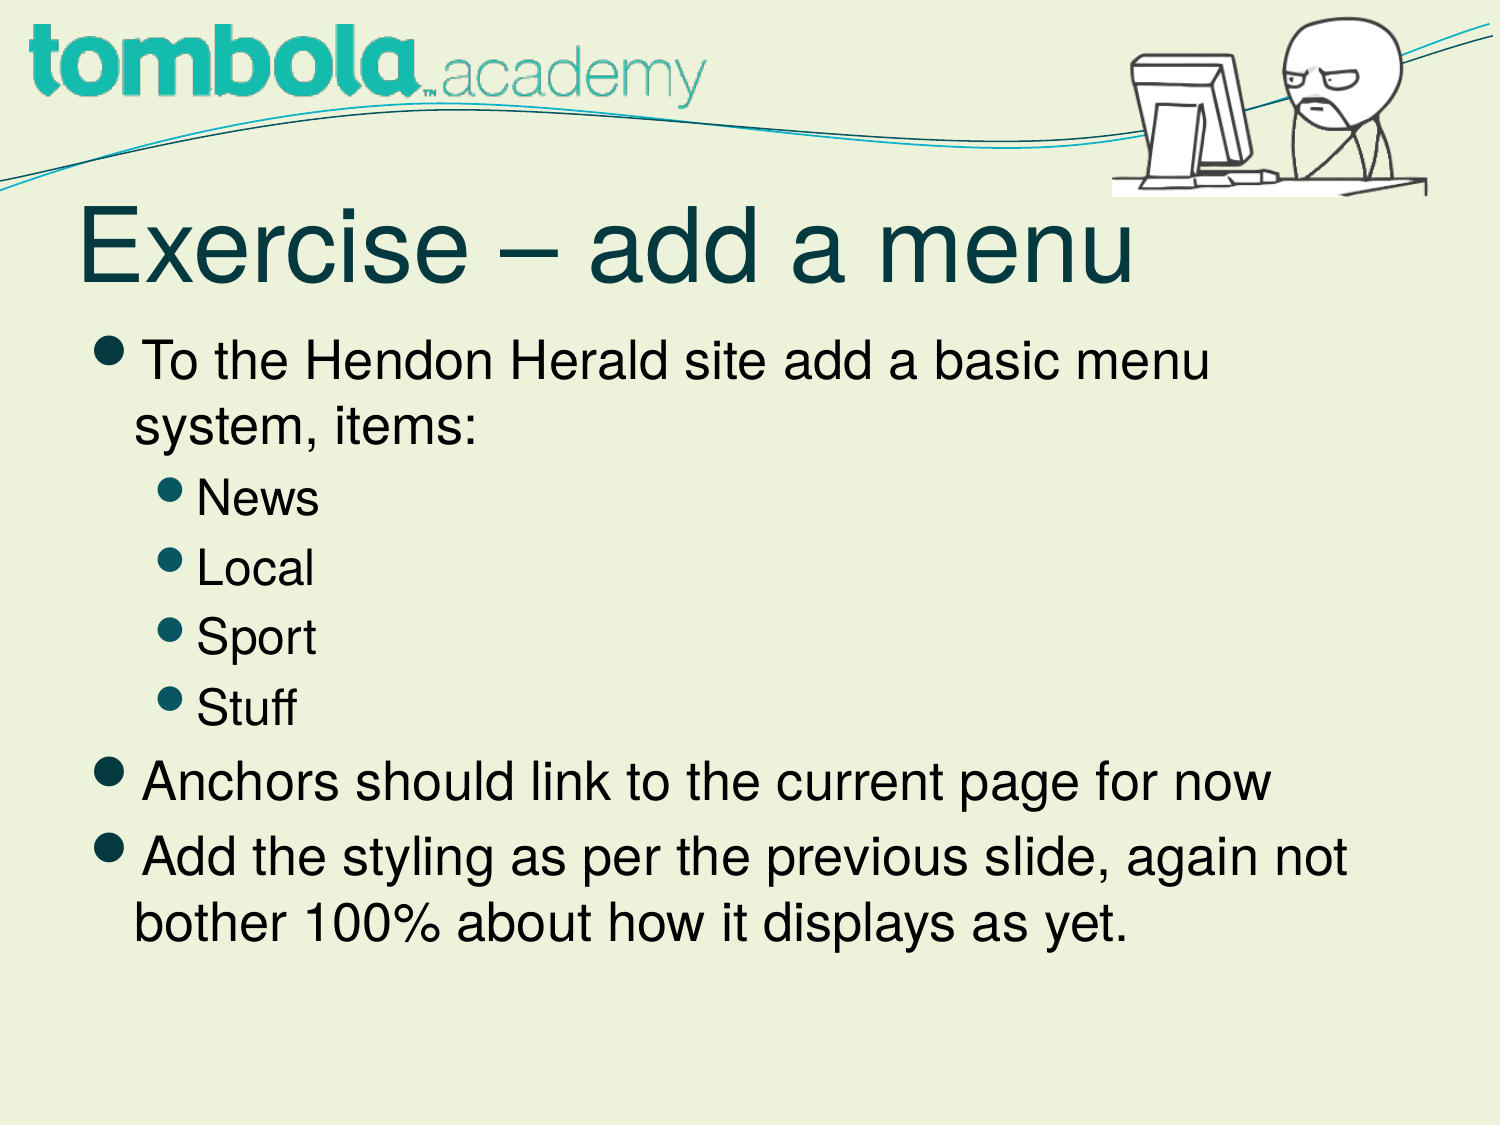

# Exercise – add a menu
To the Hendon Herald site add a basic menu system, items:
News
Local
Sport
Stuff
Anchors should link to the current page for now
Add the styling as per the previous slide, again not bother 100% about how it displays as yet.